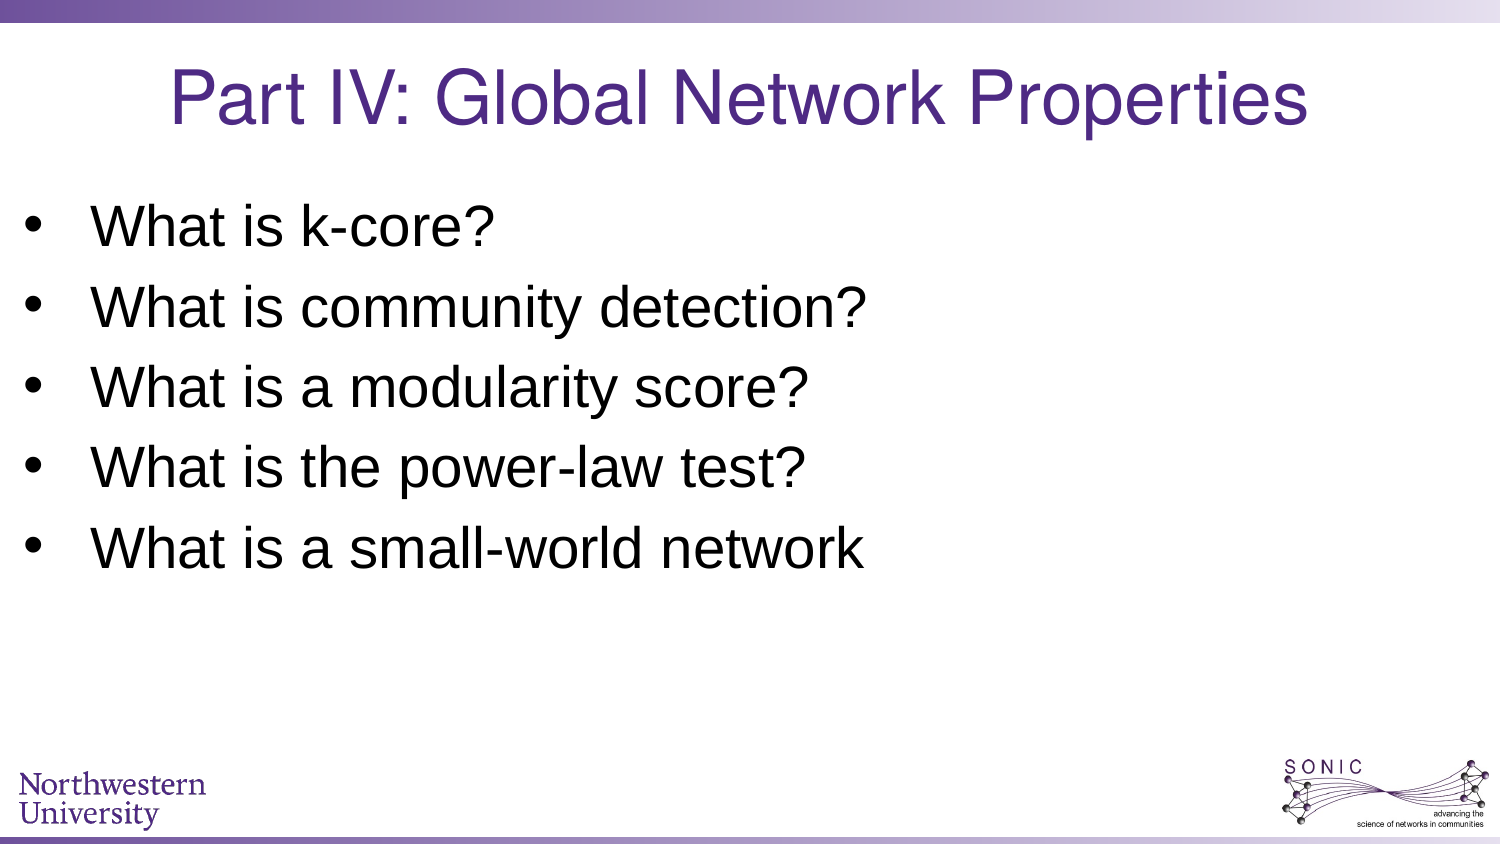

# Part IV: Global Network Properties
What is k-core?
What is community detection?
What is a modularity score?
What is the power-law test?
What is a small-world network